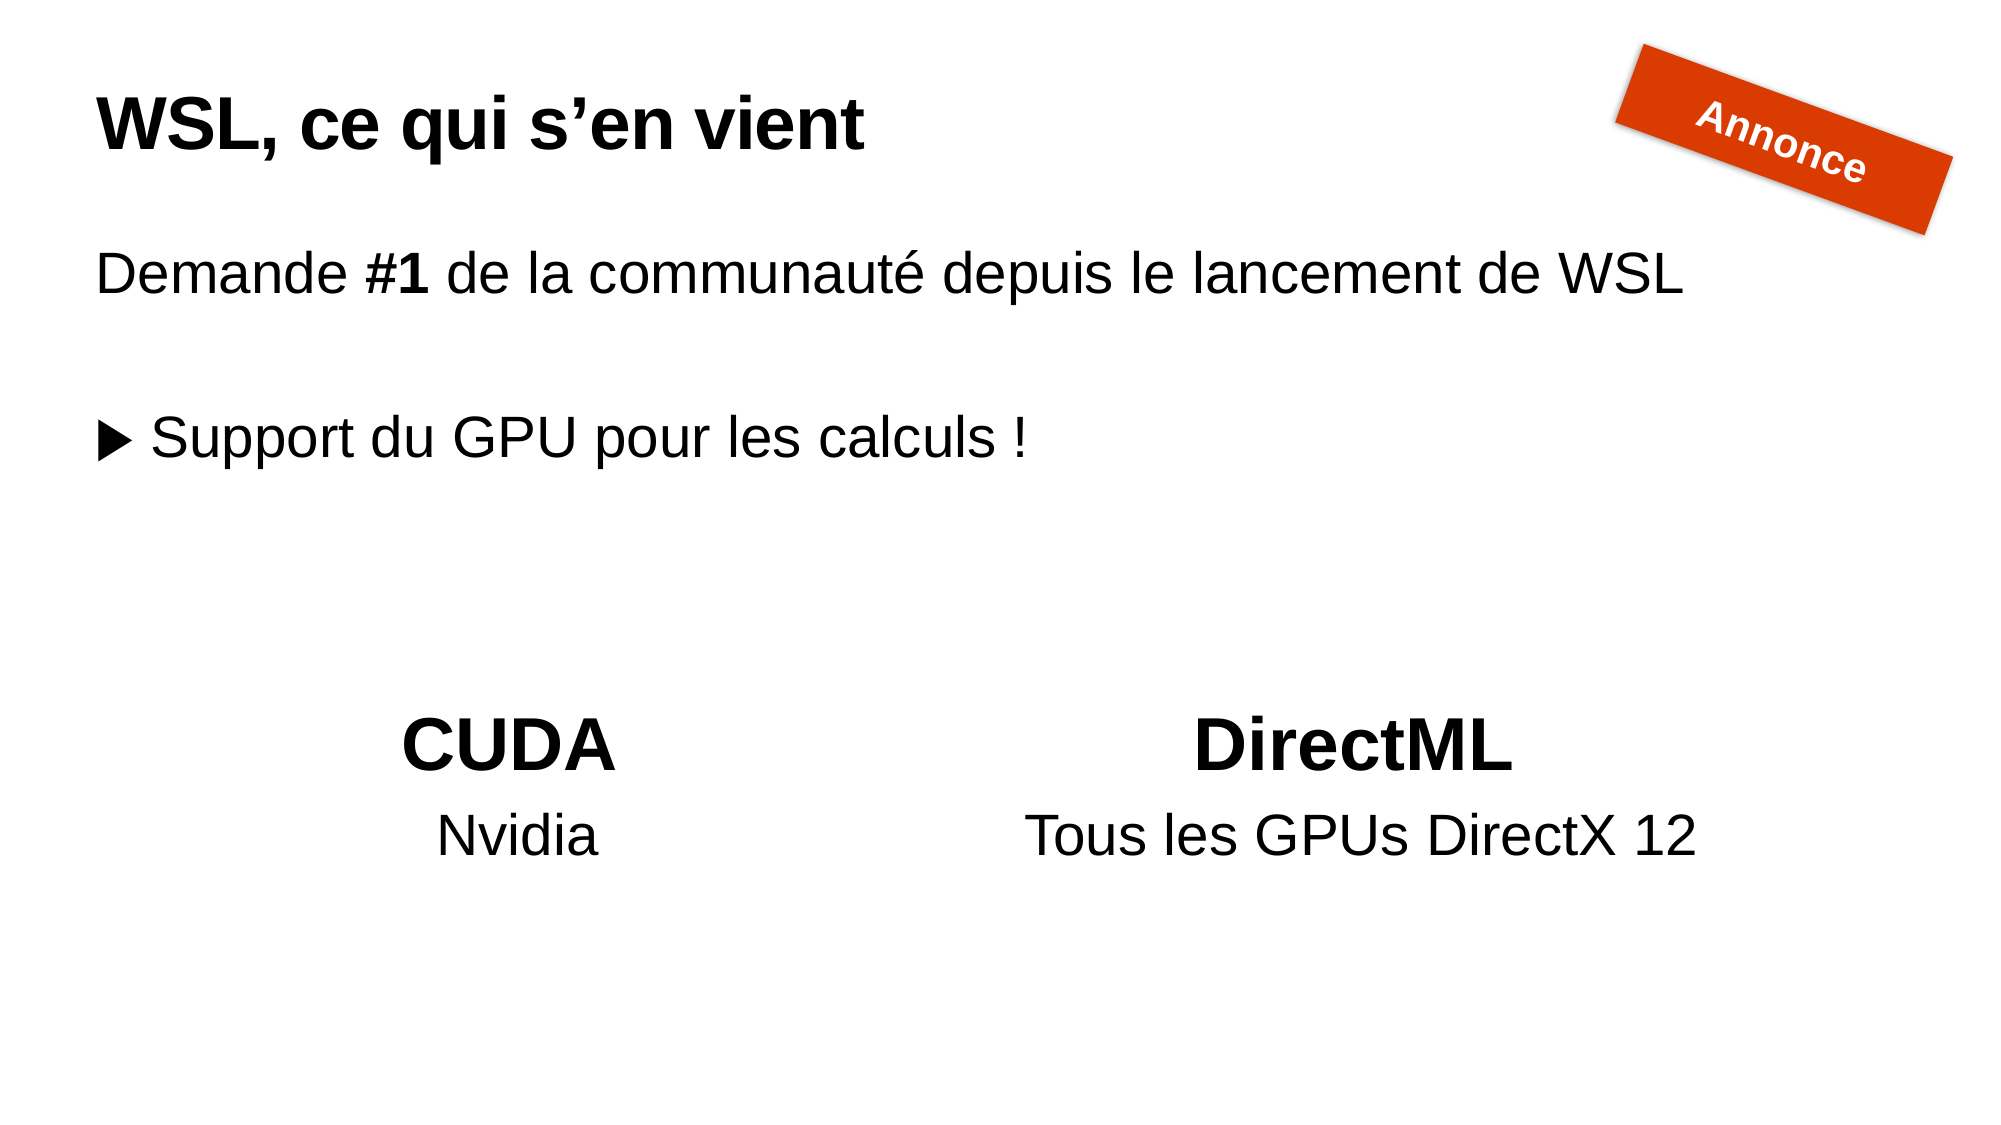

# WSL, ce qui s’en vient
Annonce
Demande #1 de la communauté depuis le lancement de WSL

▶ Support du GPU pour les calculs !
CUDA
Nvidia
DirectML
Tous les GPUs DirectX 12